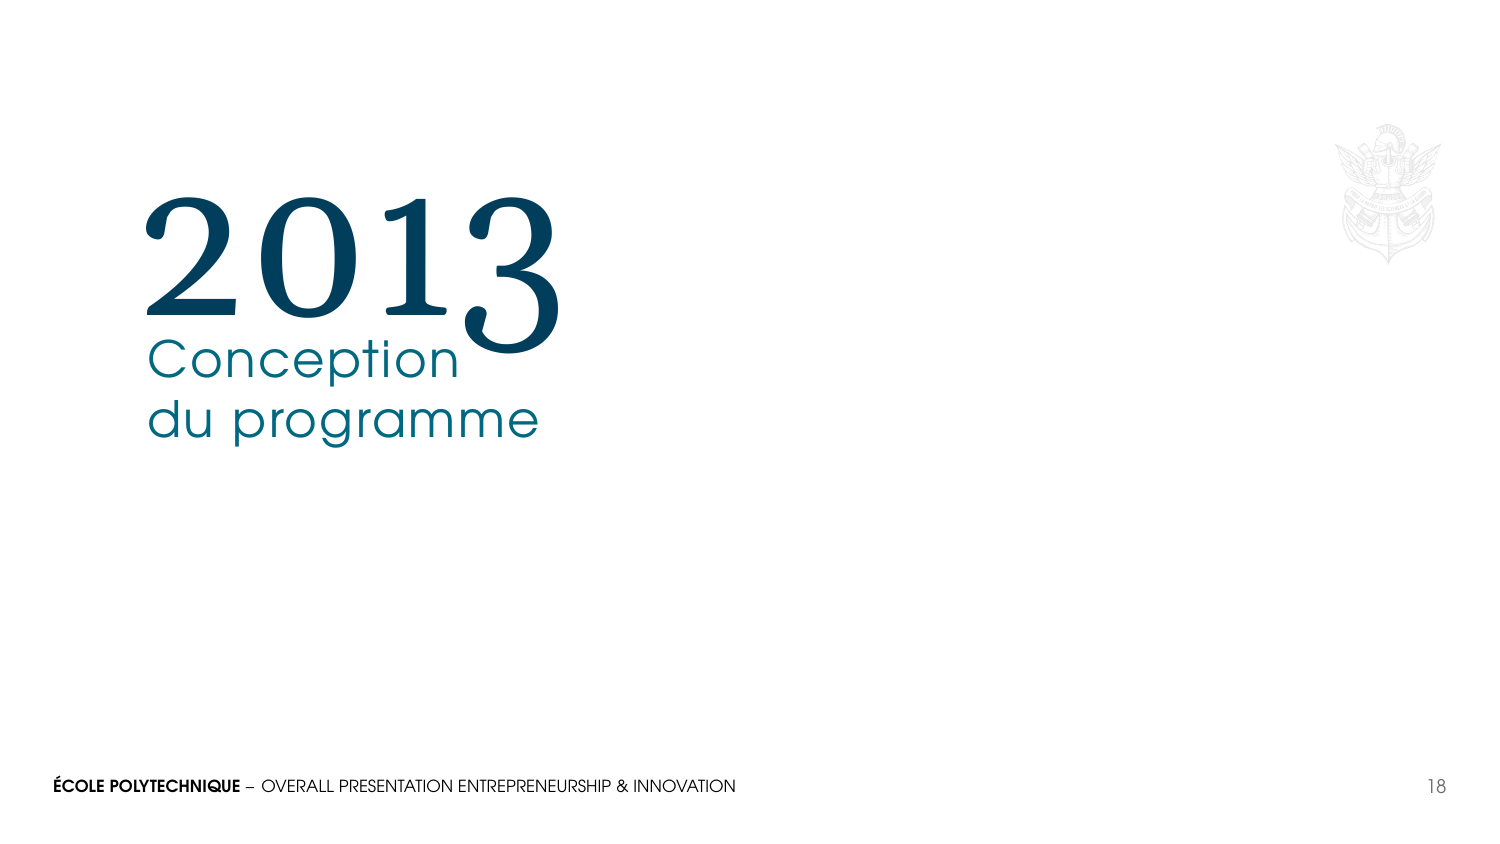

2013

Conception
du programme

Overall presentation entrepreneurship & innovation
18